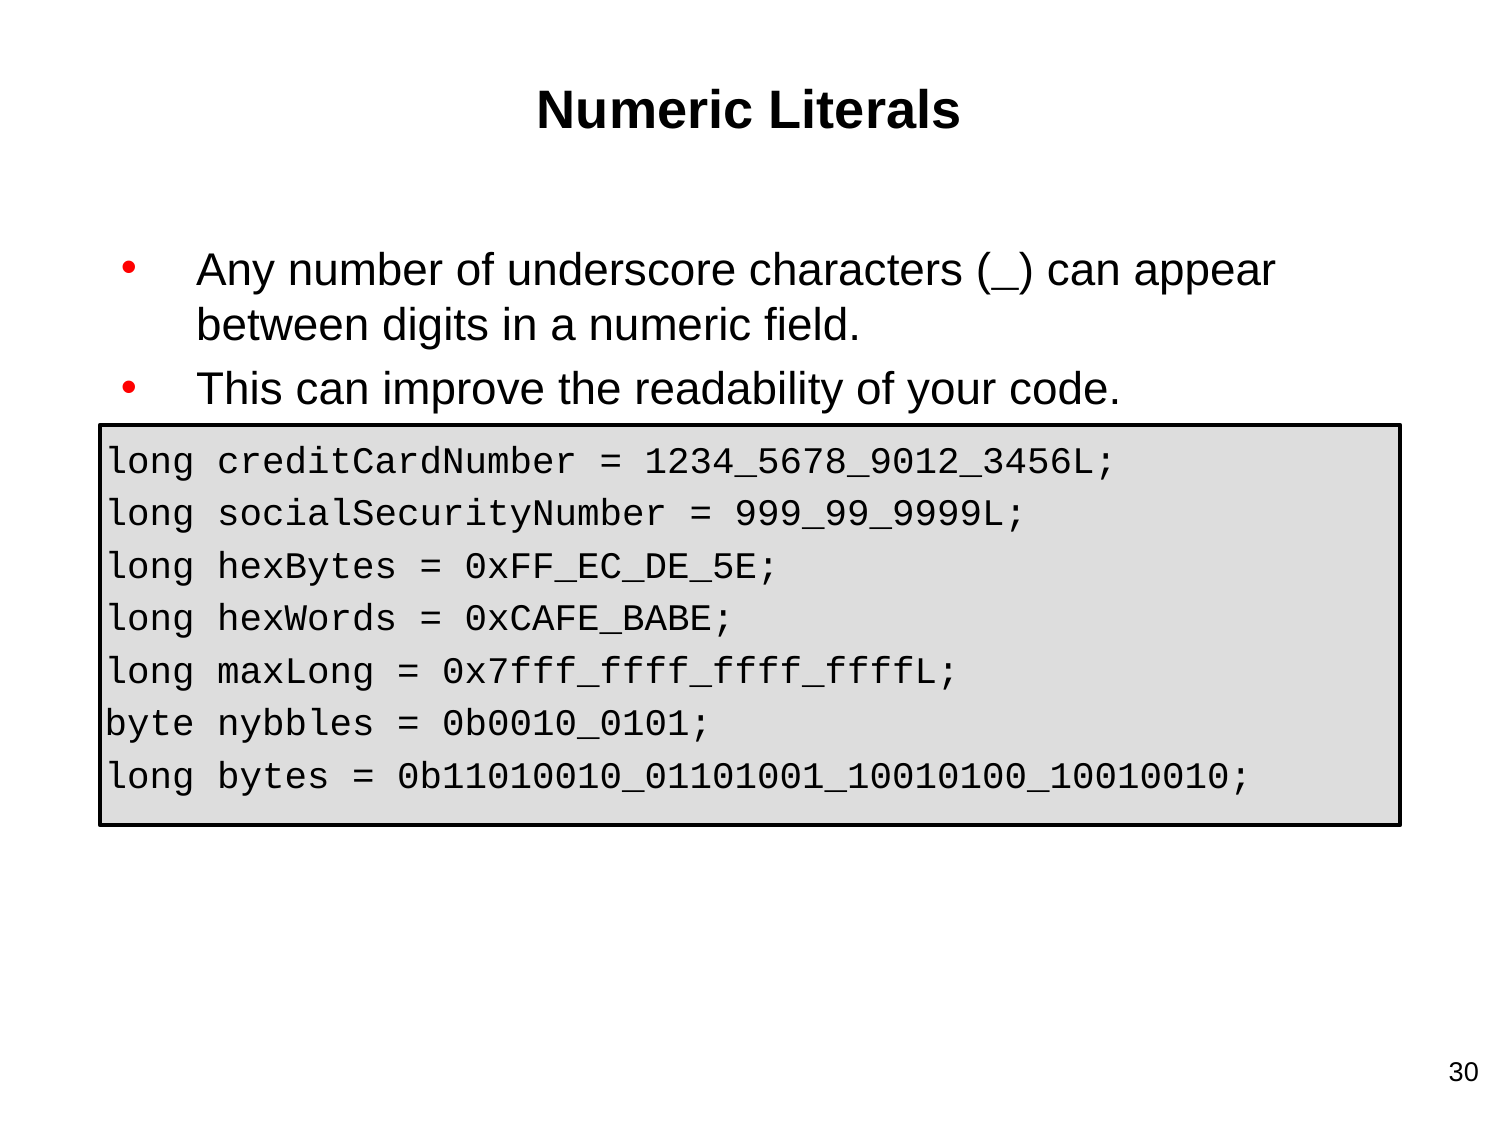

# Numeric Literals
Any number of underscore characters (_) can appear between digits in a numeric field.
This can improve the readability of your code.

long creditCardNumber = 1234_5678_9012_3456L;
long socialSecurityNumber = 999_99_9999L;
long hexBytes = 0xFF_EC_DE_5E;
long hexWords = 0xCAFE_BABE;
long maxLong = 0x7fff_ffff_ffff_ffffL;
byte nybbles = 0b0010_0101;
long bytes = 0b11010010_01101001_10010100_10010010;

30